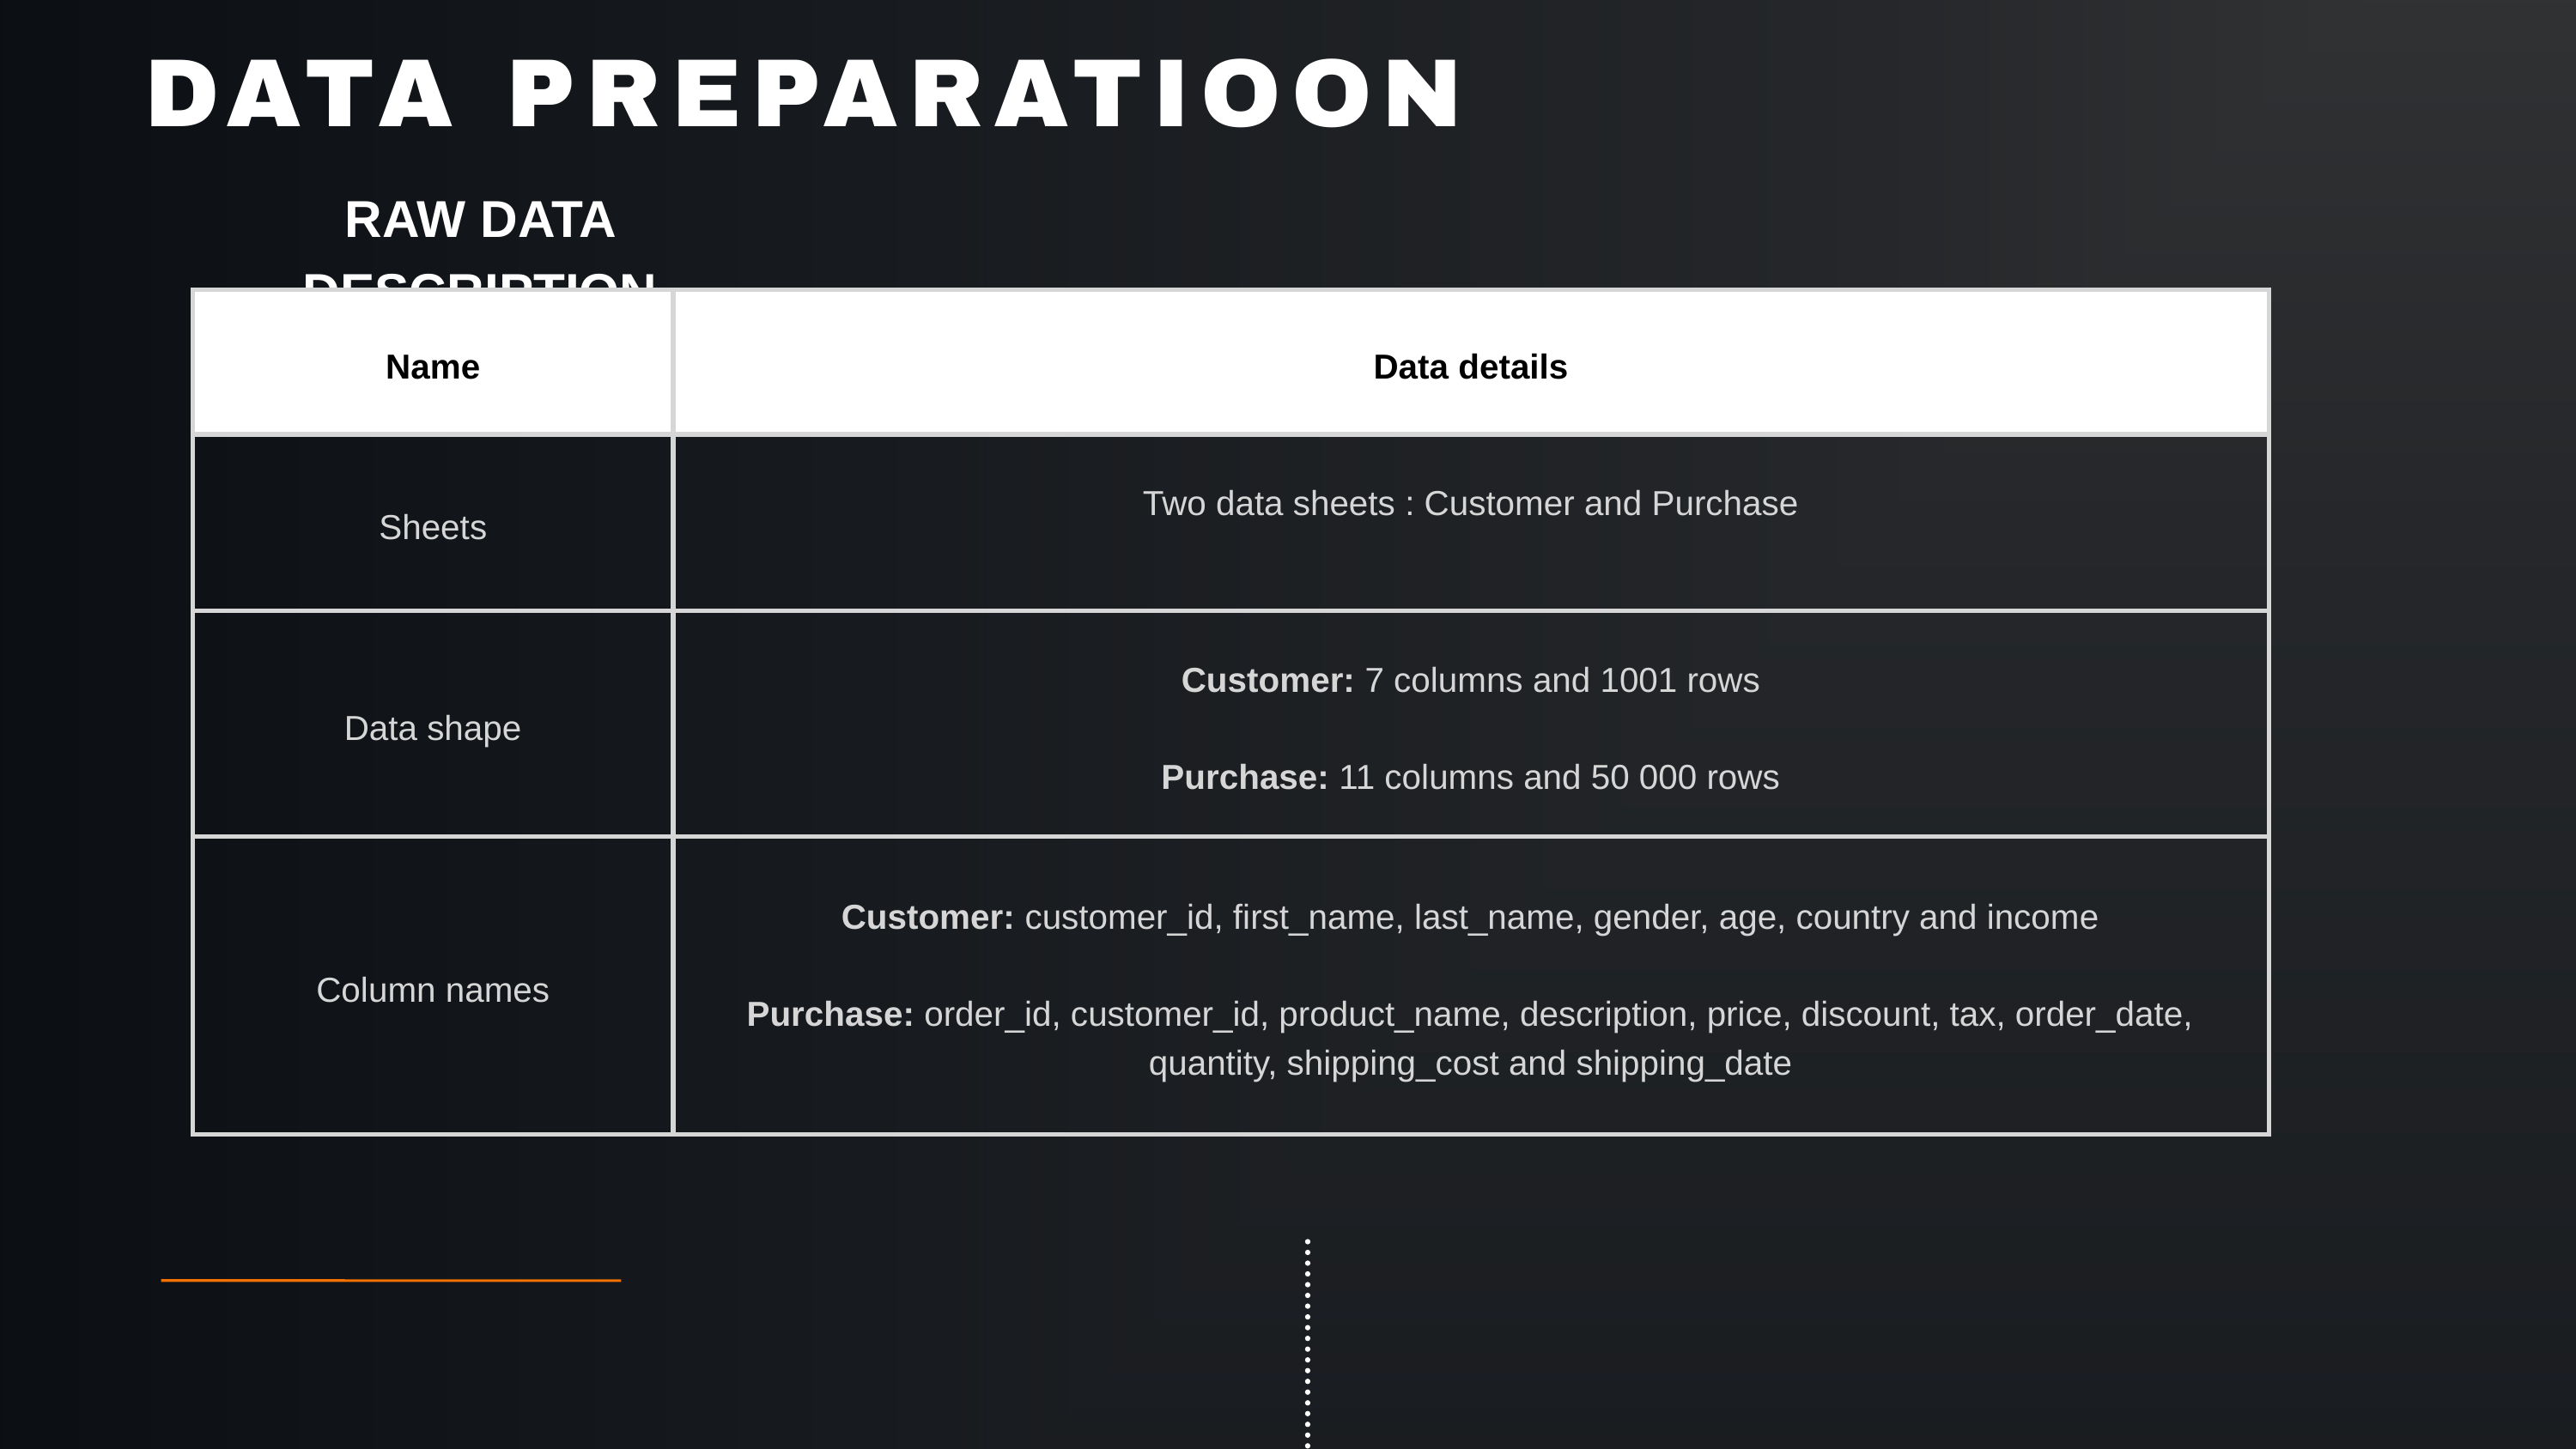

DATA PREPARATIOON
RAW DATA DESCRIPTION
| Name | Data details |
| --- | --- |
| Sheets | Two data sheets : Customer and Purchase |
| Data shape | Customer: 7 columns and 1001 rows Purchase: 11 columns and 50 000 rows |
| Column names | Customer: customer\_id, first\_name, last\_name, gender, age, country and income Purchase: order\_id, customer\_id, product\_name, description, price, discount, tax, order\_date, quantity, shipping\_cost and shipping\_date |